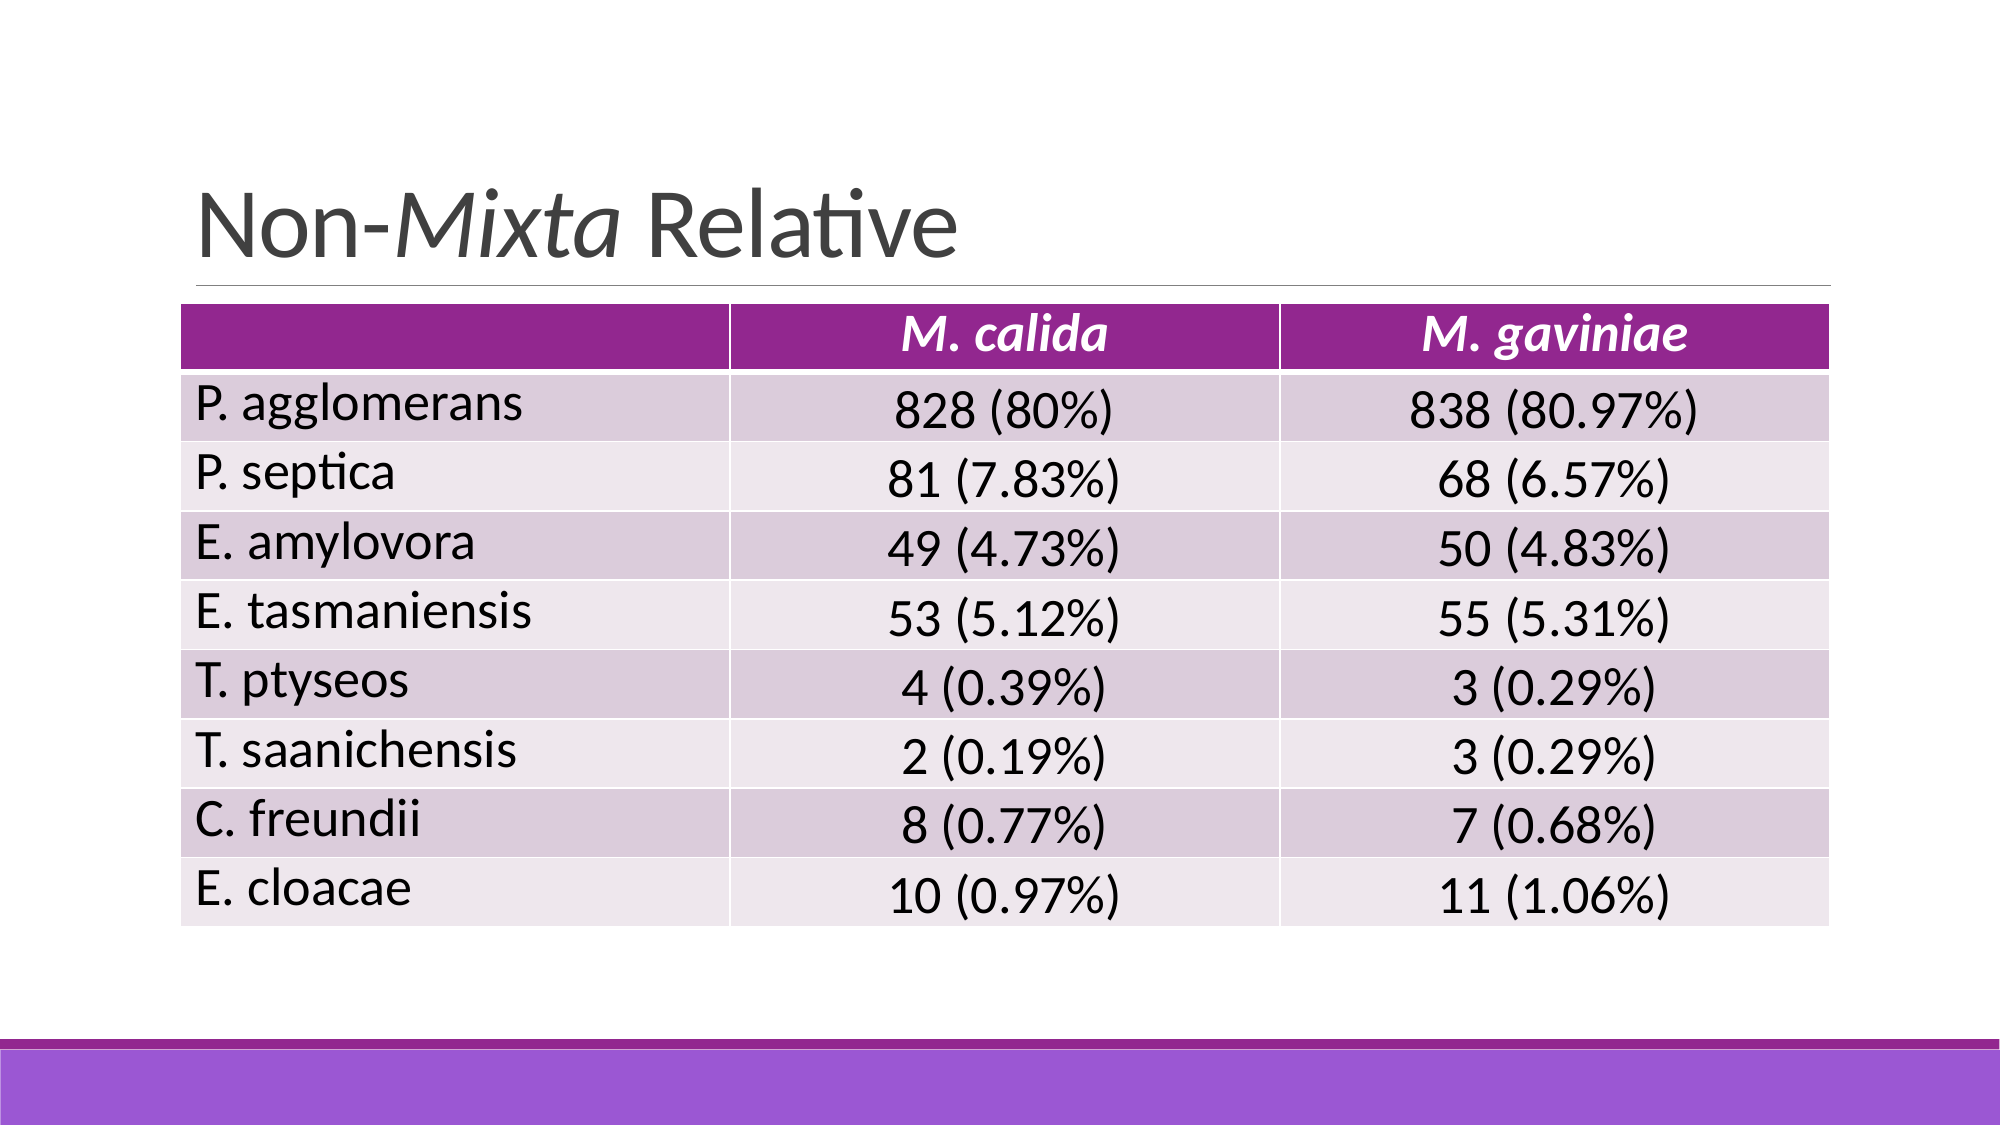

# Non-Mixta Relative
|  | M. calida | M. gaviniae |
| --- | --- | --- |
| P. agglomerans | 828 (80%) | 838 (80.97%) |
| P. septica | 81 (7.83%) | 68 (6.57%) |
| E. amylovora | 49 (4.73%) | 50 (4.83%) |
| E. tasmaniensis | 53 (5.12%) | 55 (5.31%) |
| T. ptyseos | 4 (0.39%) | 3 (0.29%) |
| T. saanichensis | 2 (0.19%) | 3 (0.29%) |
| C. freundii | 8 (0.77%) | 7 (0.68%) |
| E. cloacae | 10 (0.97%) | 11 (1.06%) |